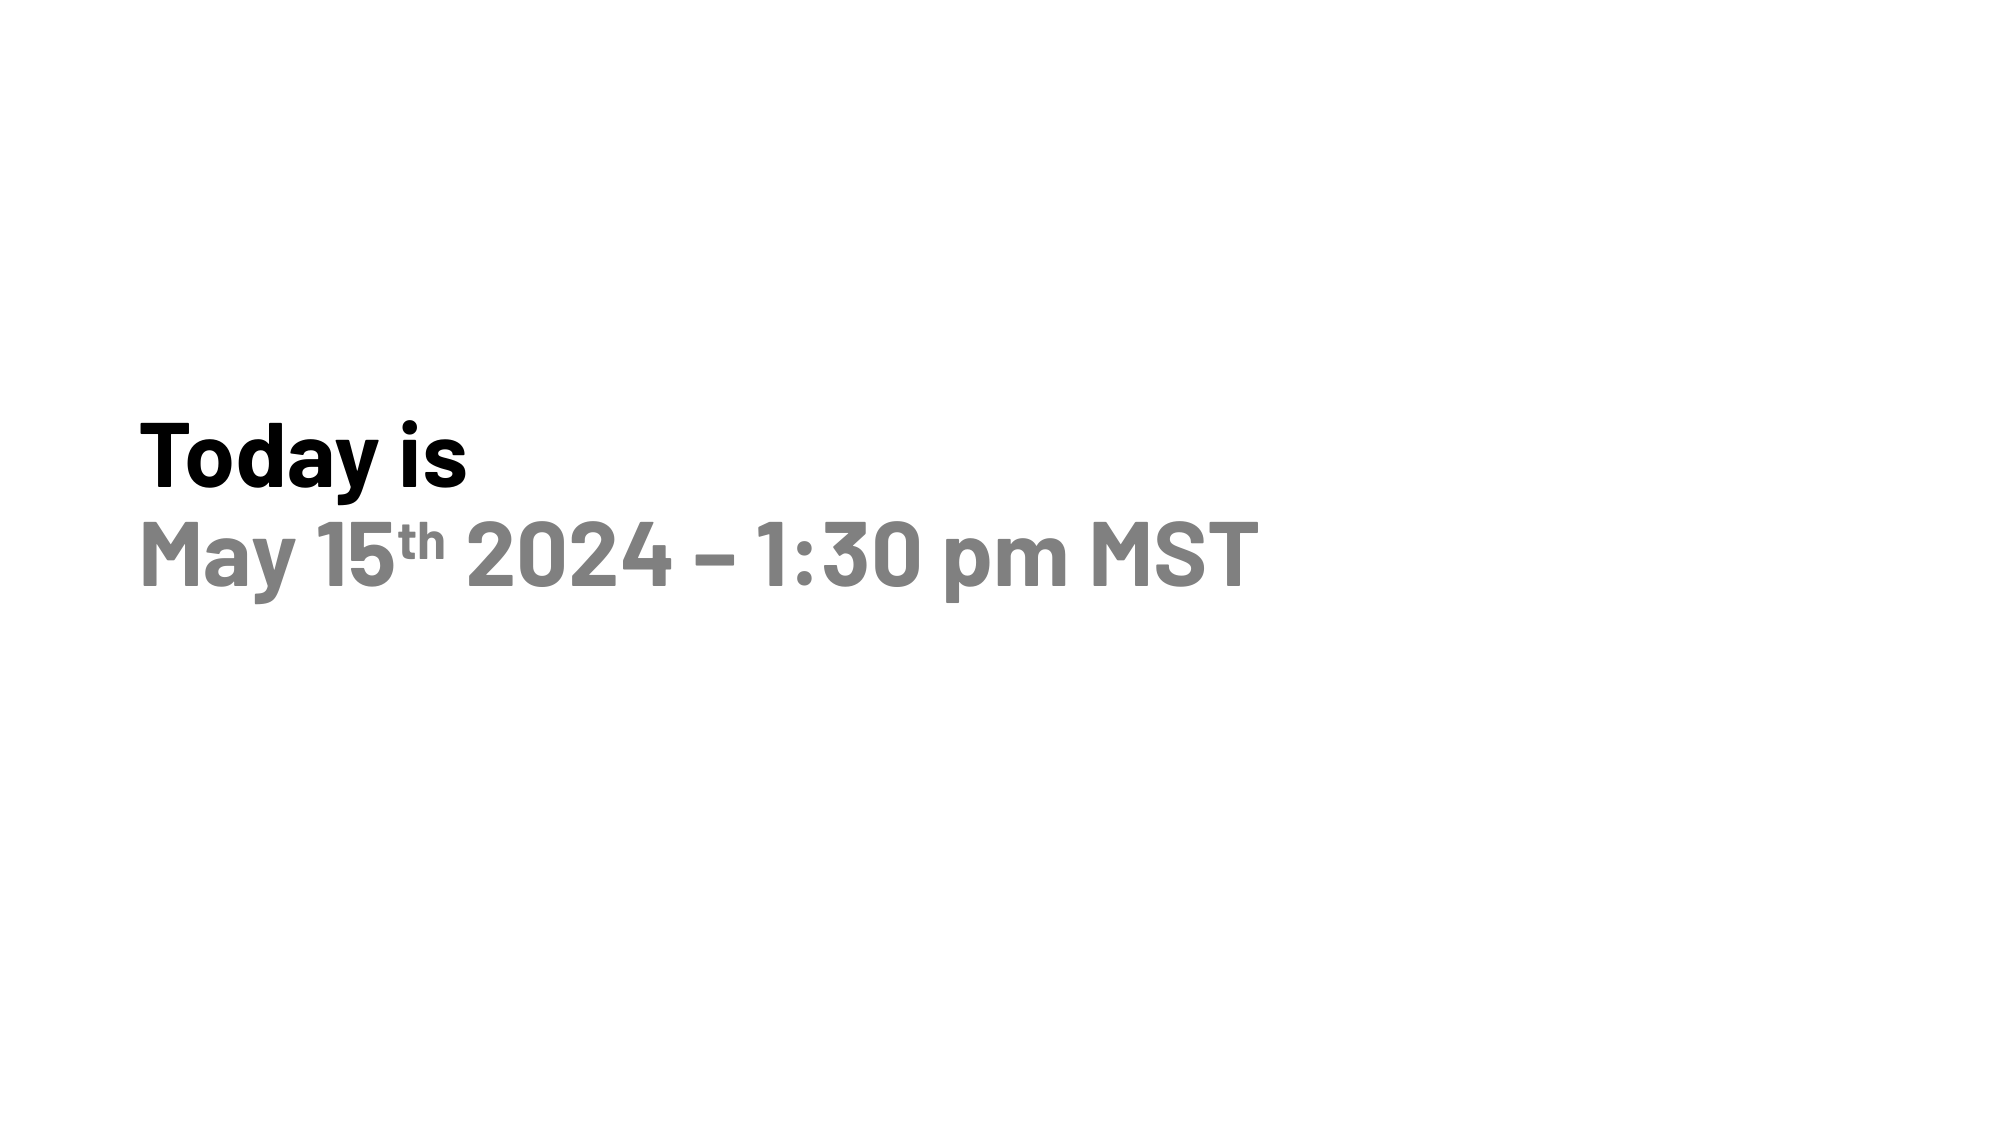

# Today is May 15th 2024 – 1:30 pm MST